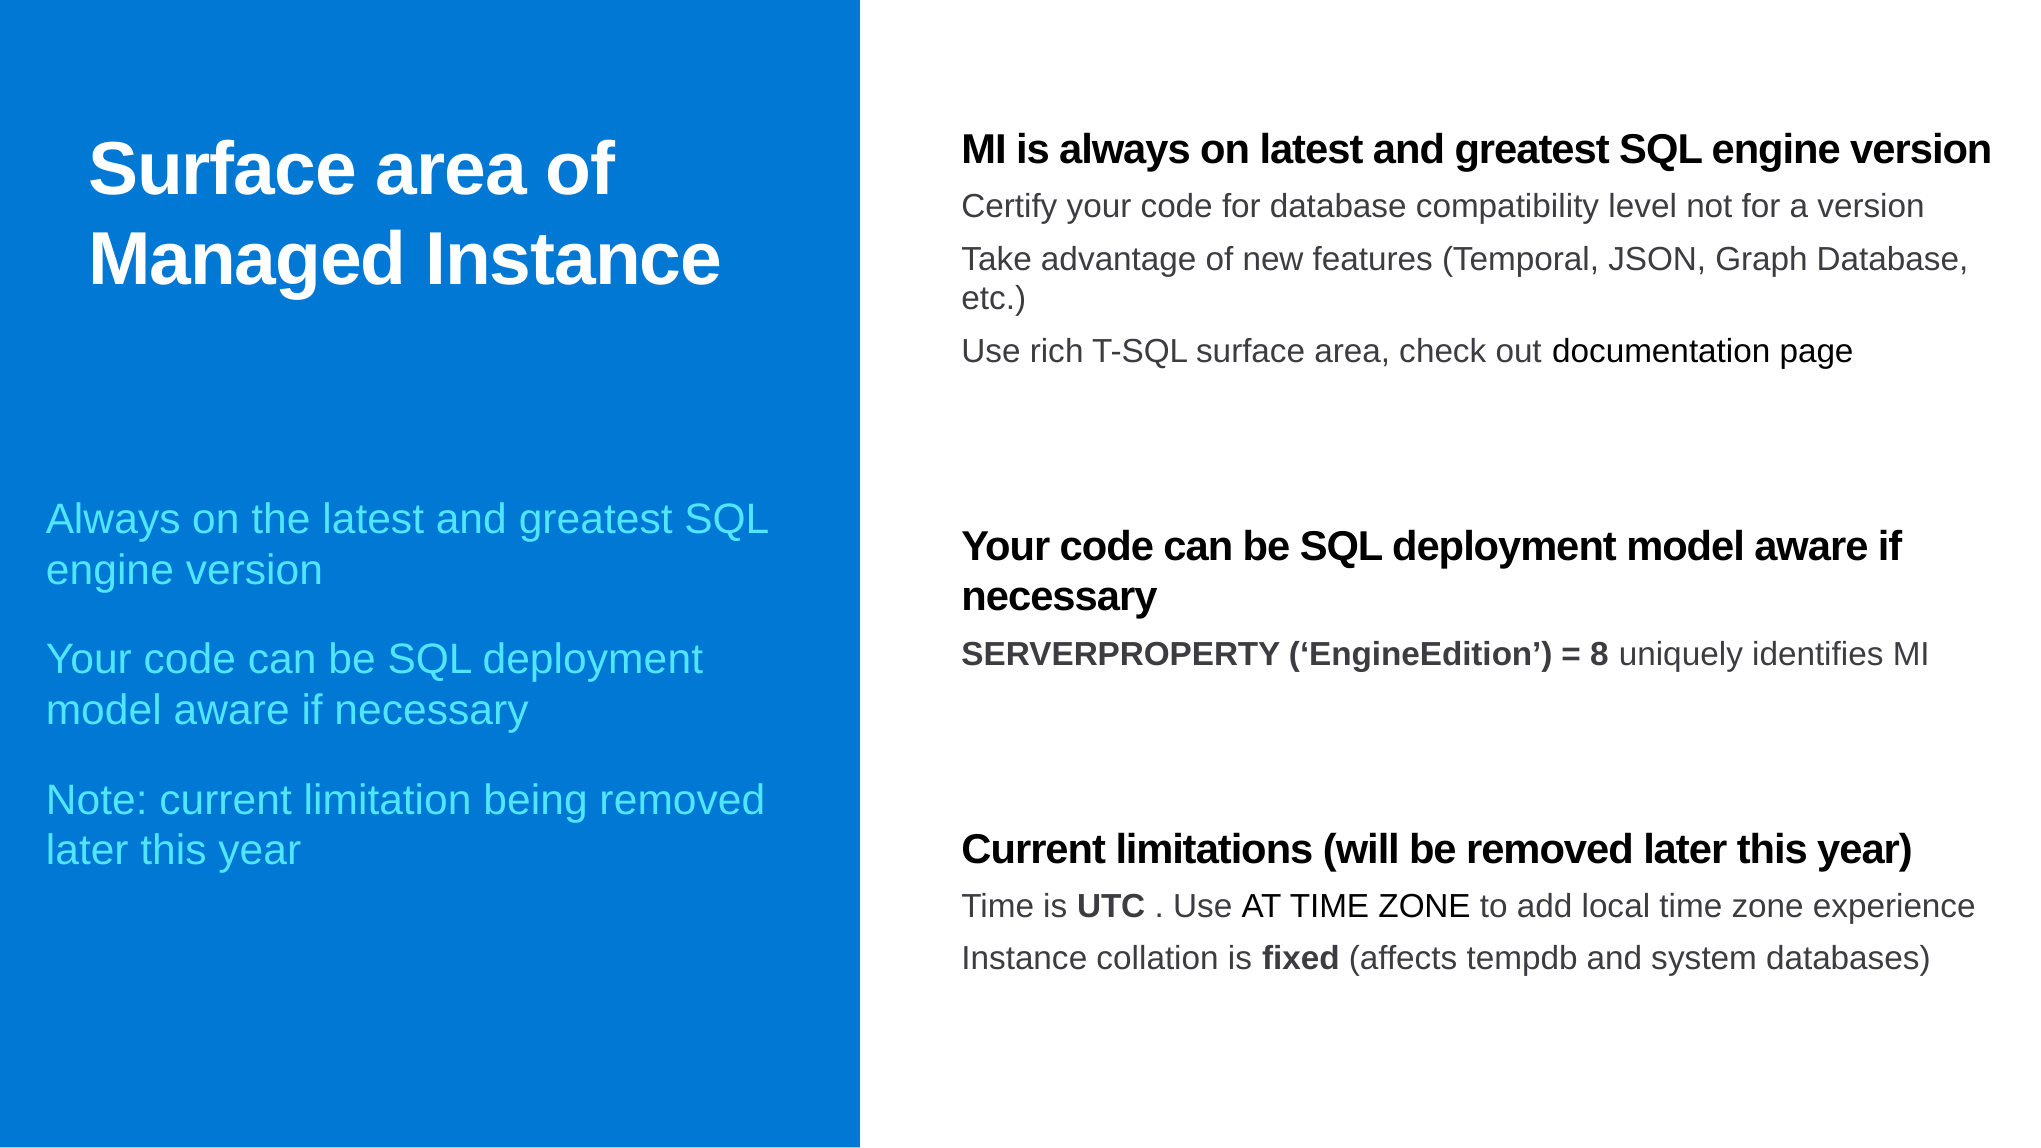

MI is always on latest and greatest SQL engine version
Certify your code for database compatibility level not for a version
Take advantage of new features (Temporal, JSON, Graph Database, etc.)
Use rich T-SQL surface area, check out documentation page

Your code can be SQL deployment model aware if necessary
SERVERPROPERTY (‘EngineEdition’) = 8 uniquely identifies MI

Current limitations (will be removed later this year)
Time is UTC . Use AT TIME ZONE to add local time zone experience
Instance collation is fixed (affects tempdb and system databases)

# Surface area of Managed Instance
Always on the latest and greatest SQL engine version
Your code can be SQL deployment model aware if necessary
Note: current limitation being removed later this year